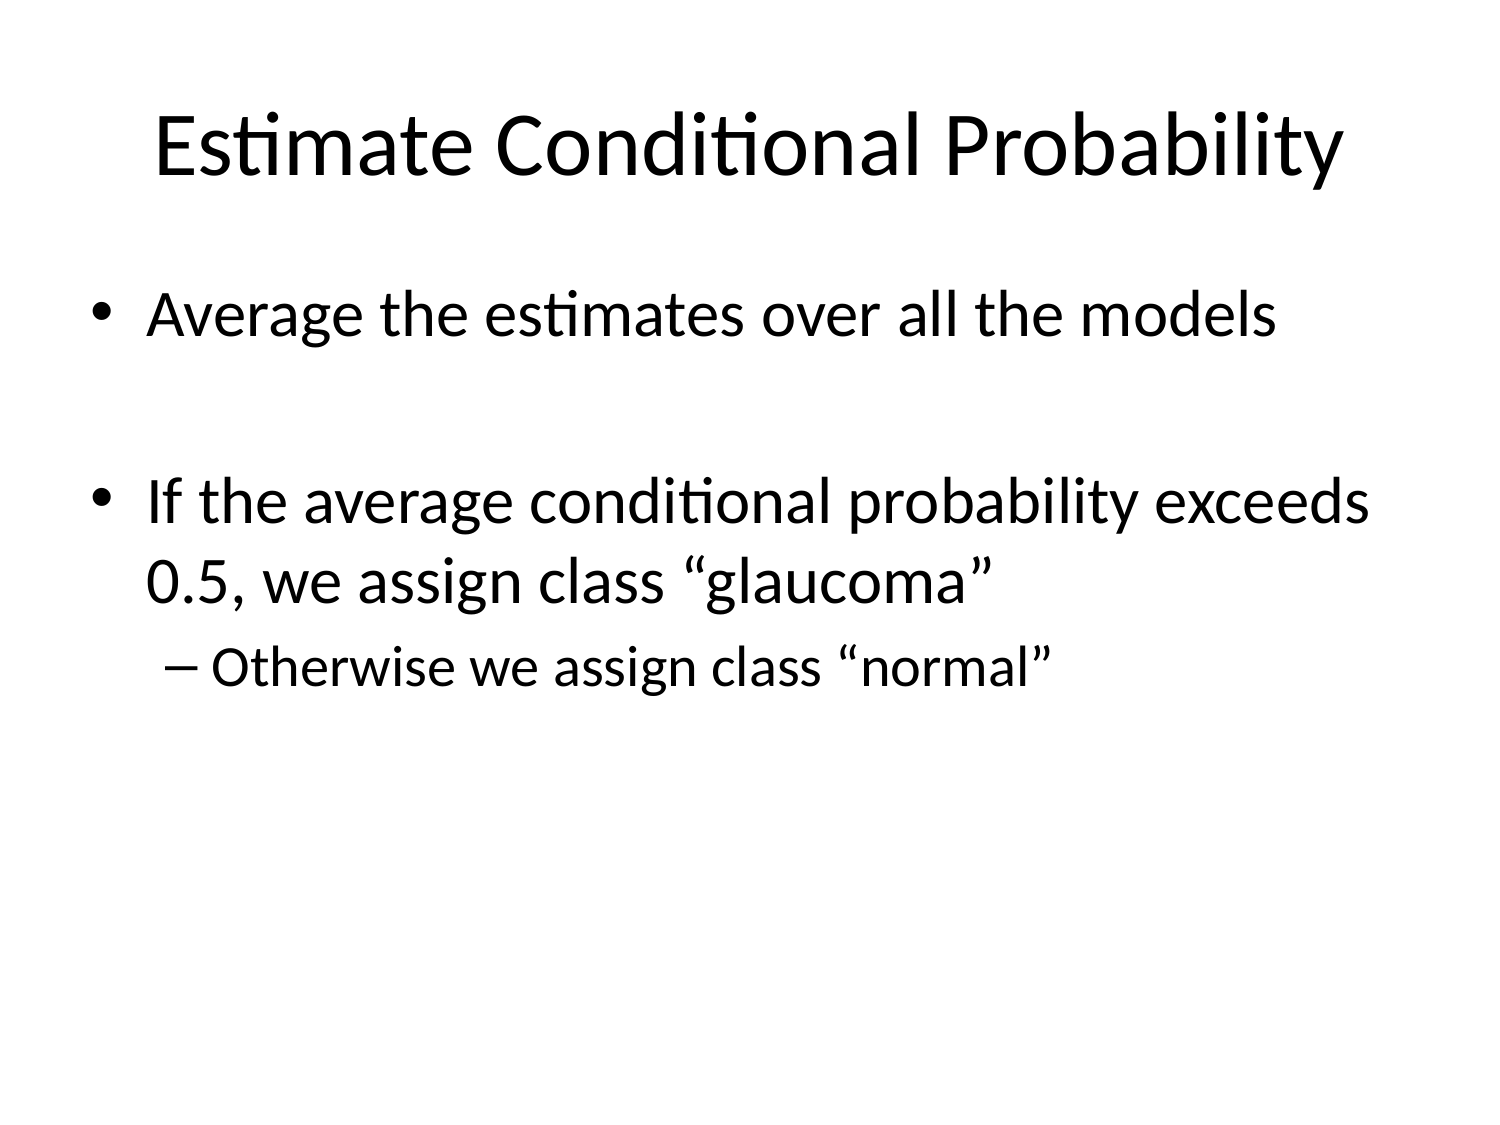

# Estimate Conditional Probability
Average the estimates over all the models

If the average conditional probability exceeds 0.5, we assign class “glaucoma”
Otherwise we assign class “normal”